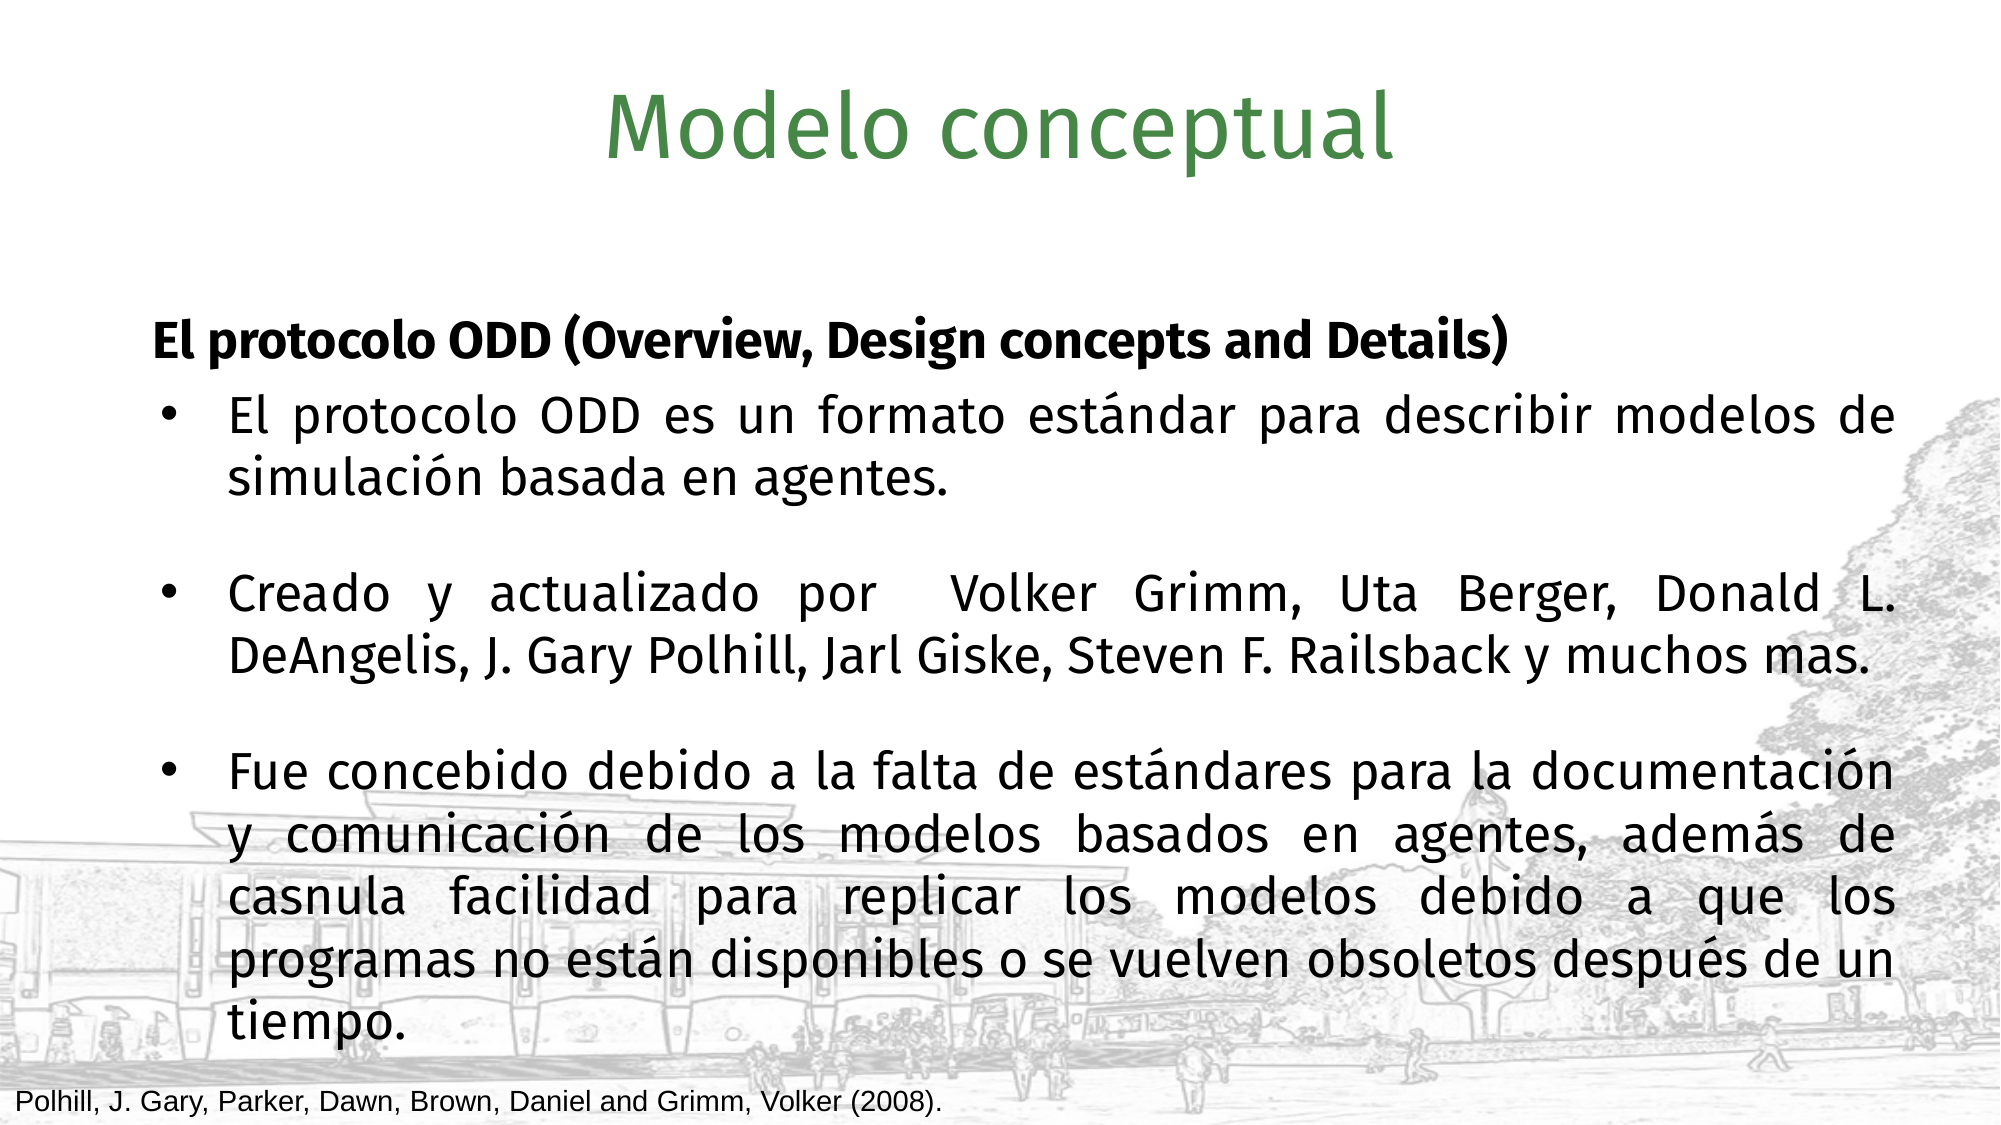

# Modelo conceptual
El protocolo ODD (Overview, Design concepts and Details)
El protocolo ODD es un formato estándar para describir modelos de simulación basada en agentes.

Creado y actualizado por  Volker Grimm, Uta Berger, Donald L. DeAngelis, J. Gary Polhill, Jarl Giske, Steven F. Railsback y muchos mas.

Fue concebido debido a la falta de estándares para la documentación y comunicación de los modelos basados en agentes, además de casnula facilidad para replicar los modelos debido a que los programas no están disponibles o se vuelven obsoletos después de un tiempo.

Polhill, J. Gary, Parker, Dawn, Brown, Daniel and Grimm, Volker (2008).